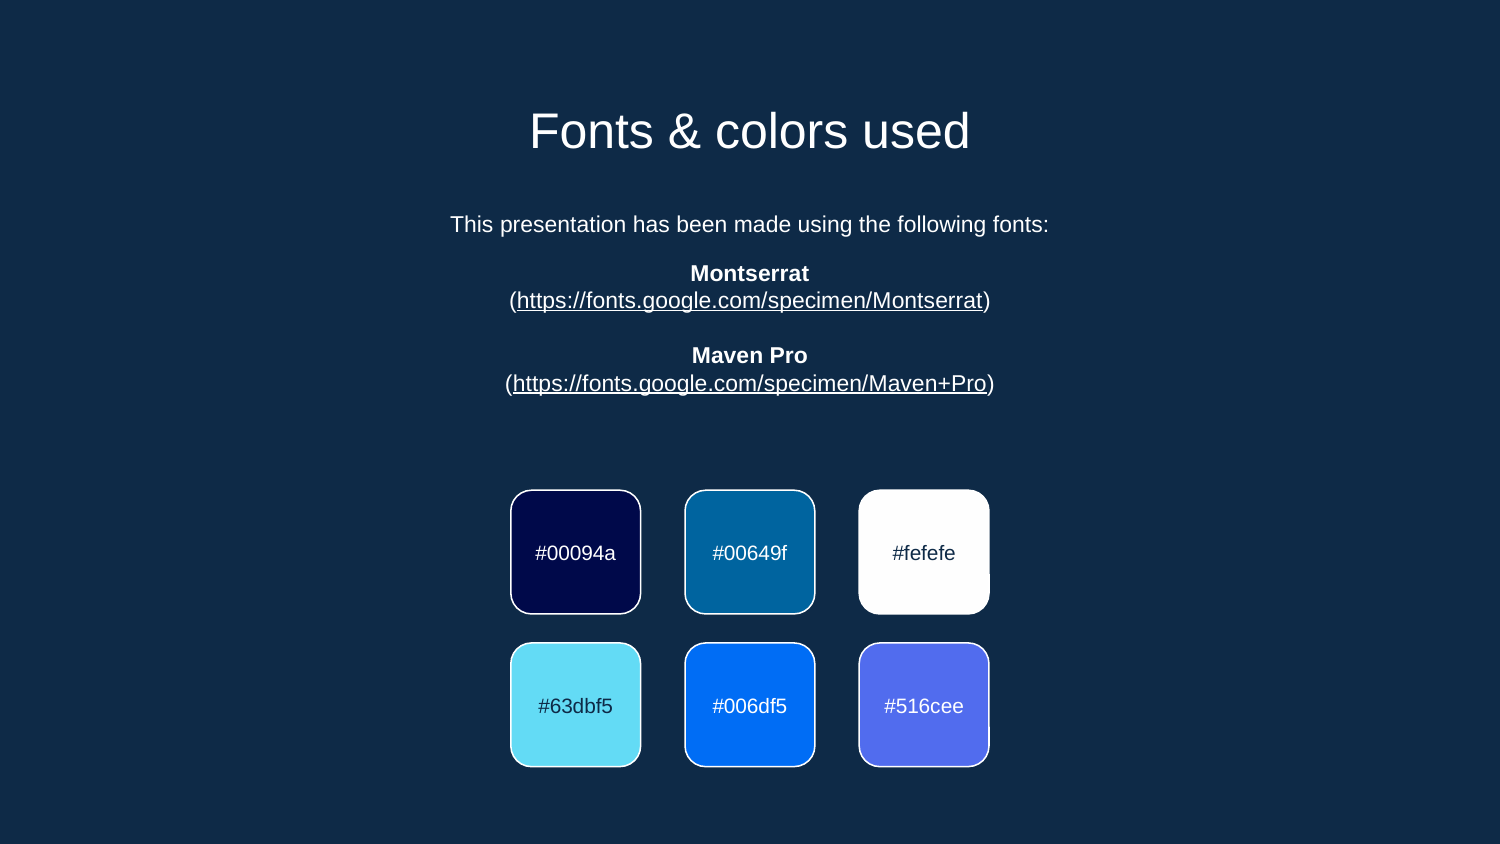

# Fonts & colors used
This presentation has been made using the following fonts:
Montserrat
(https://fonts.google.com/specimen/Montserrat)

Maven Pro
(https://fonts.google.com/specimen/Maven+Pro)

#00094a
#00649f
#fefefe

#63dbf5
#006df5
#516cee